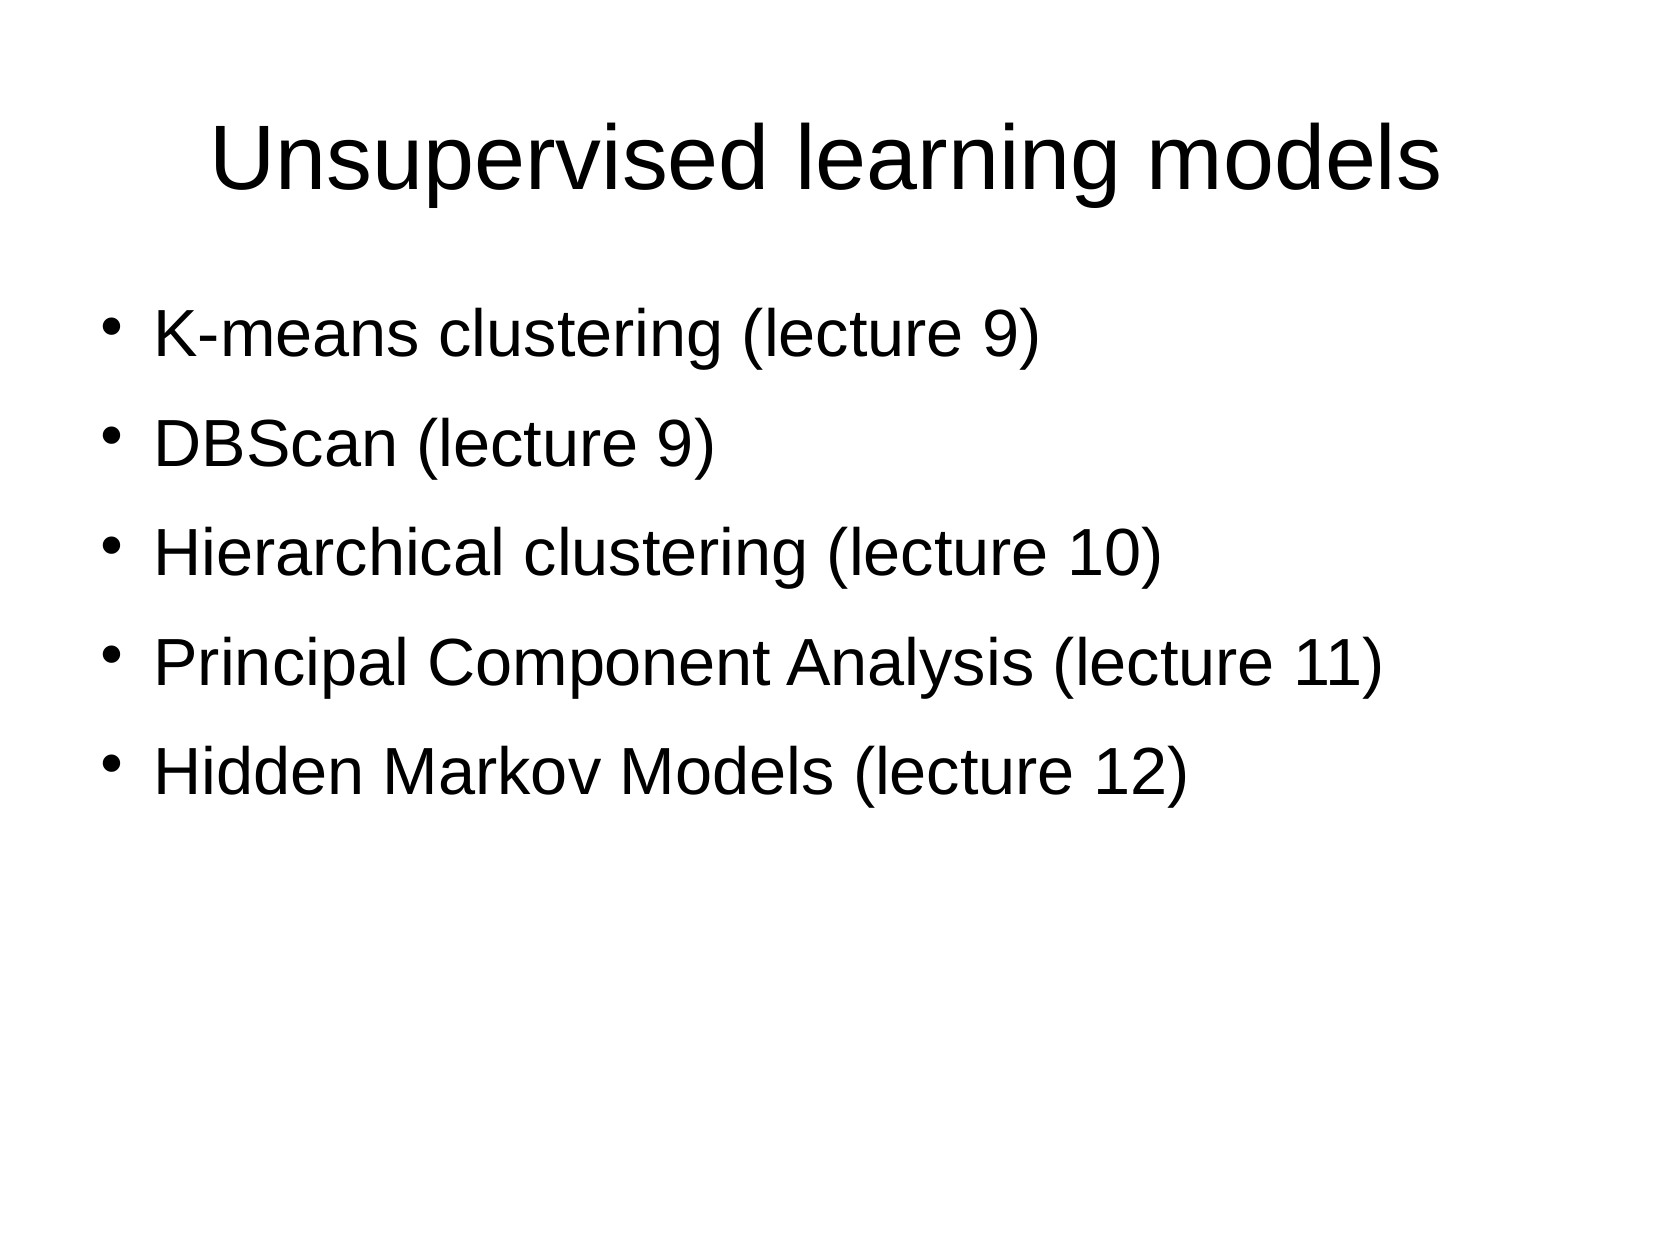

Unsupervised learning models
K-means clustering (lecture 9)
DBScan (lecture 9)
Hierarchical clustering (lecture 10)
Principal Component Analysis (lecture 11)
Hidden Markov Models (lecture 12)